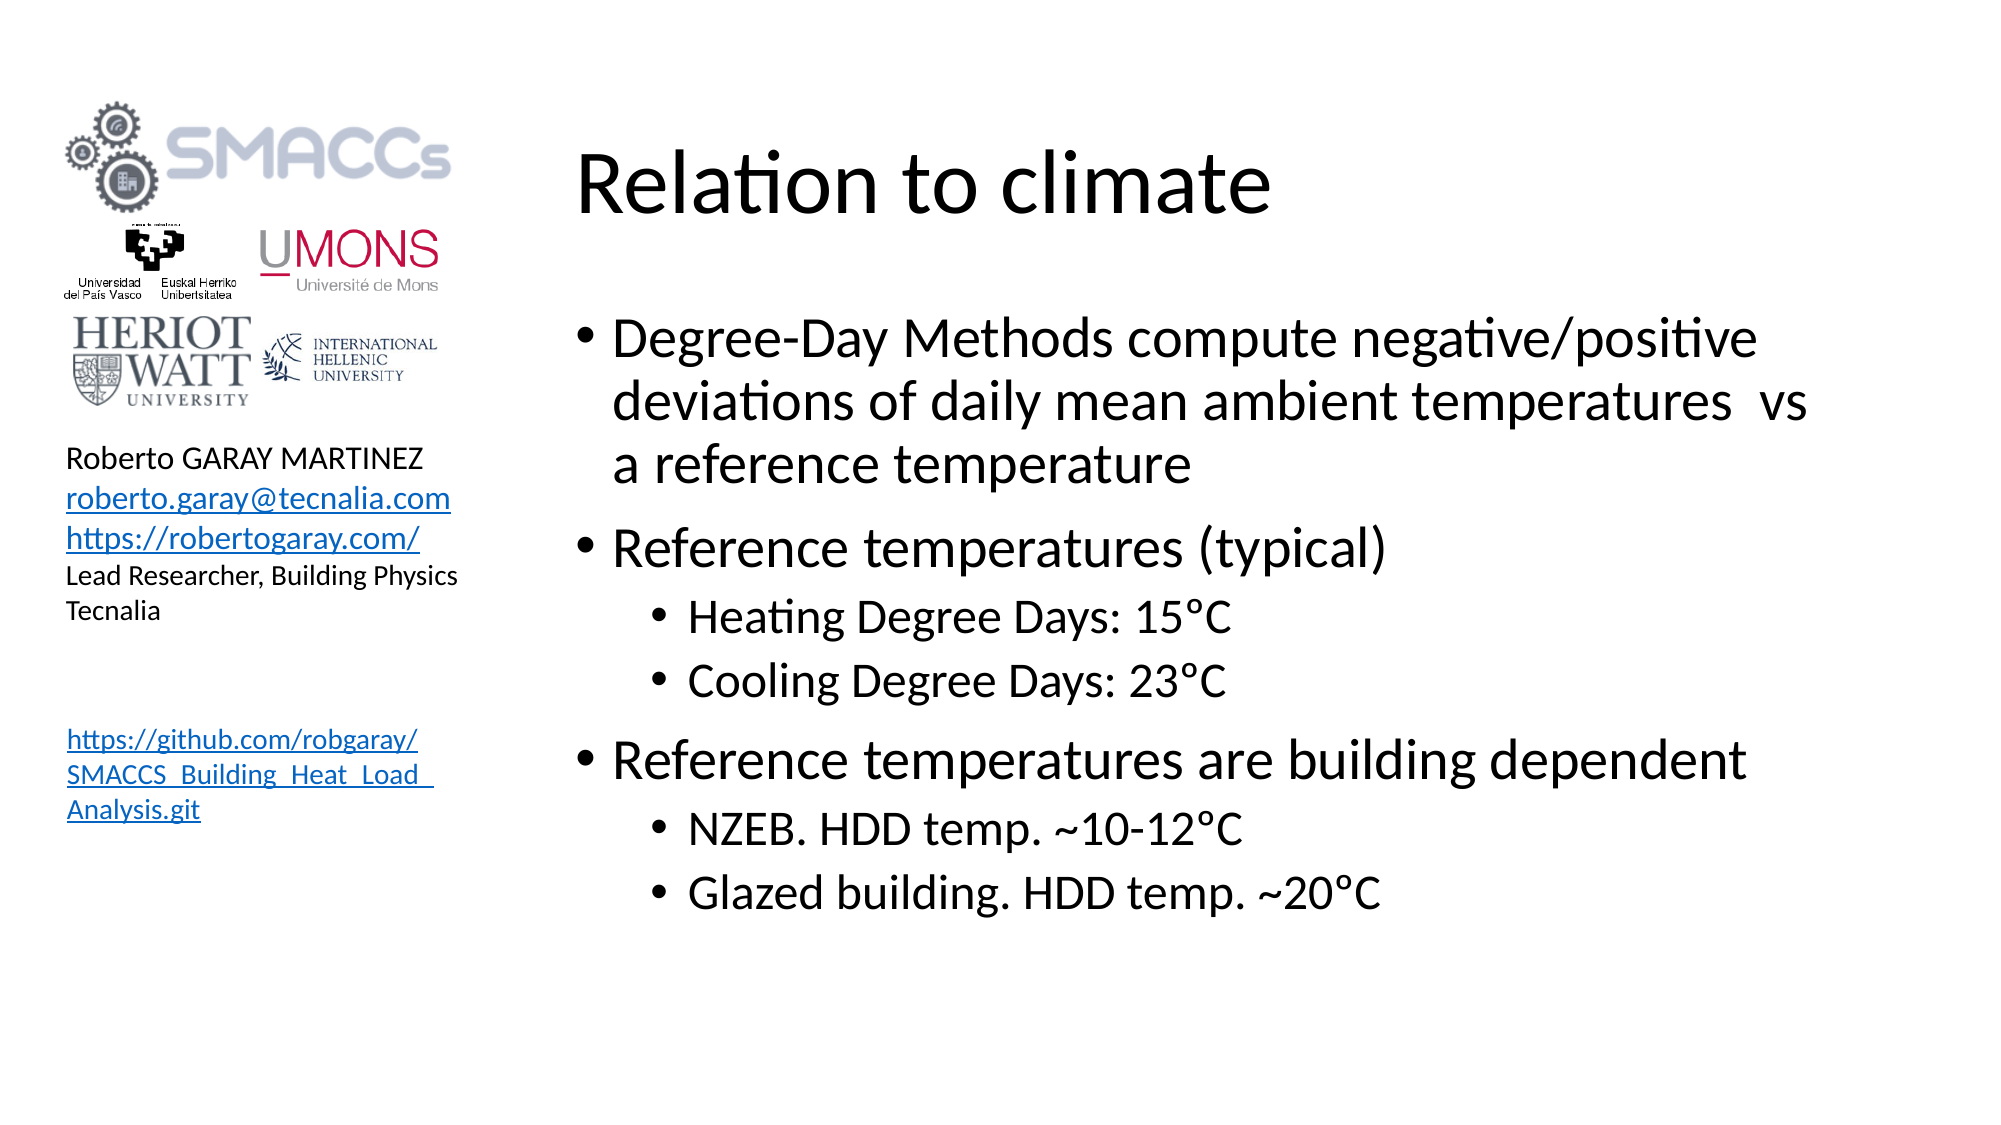

# Relation to climate
Degree-Day Methods compute negative/positive deviations of daily mean ambient temperatures  vs a reference temperature
Reference temperatures (typical)
Heating Degree Days: 15ºC
Cooling Degree Days: 23ºC
Reference temperatures are building dependent
NZEB. HDD temp. ~10-12ºC
Glazed building. HDD temp. ~20ºC